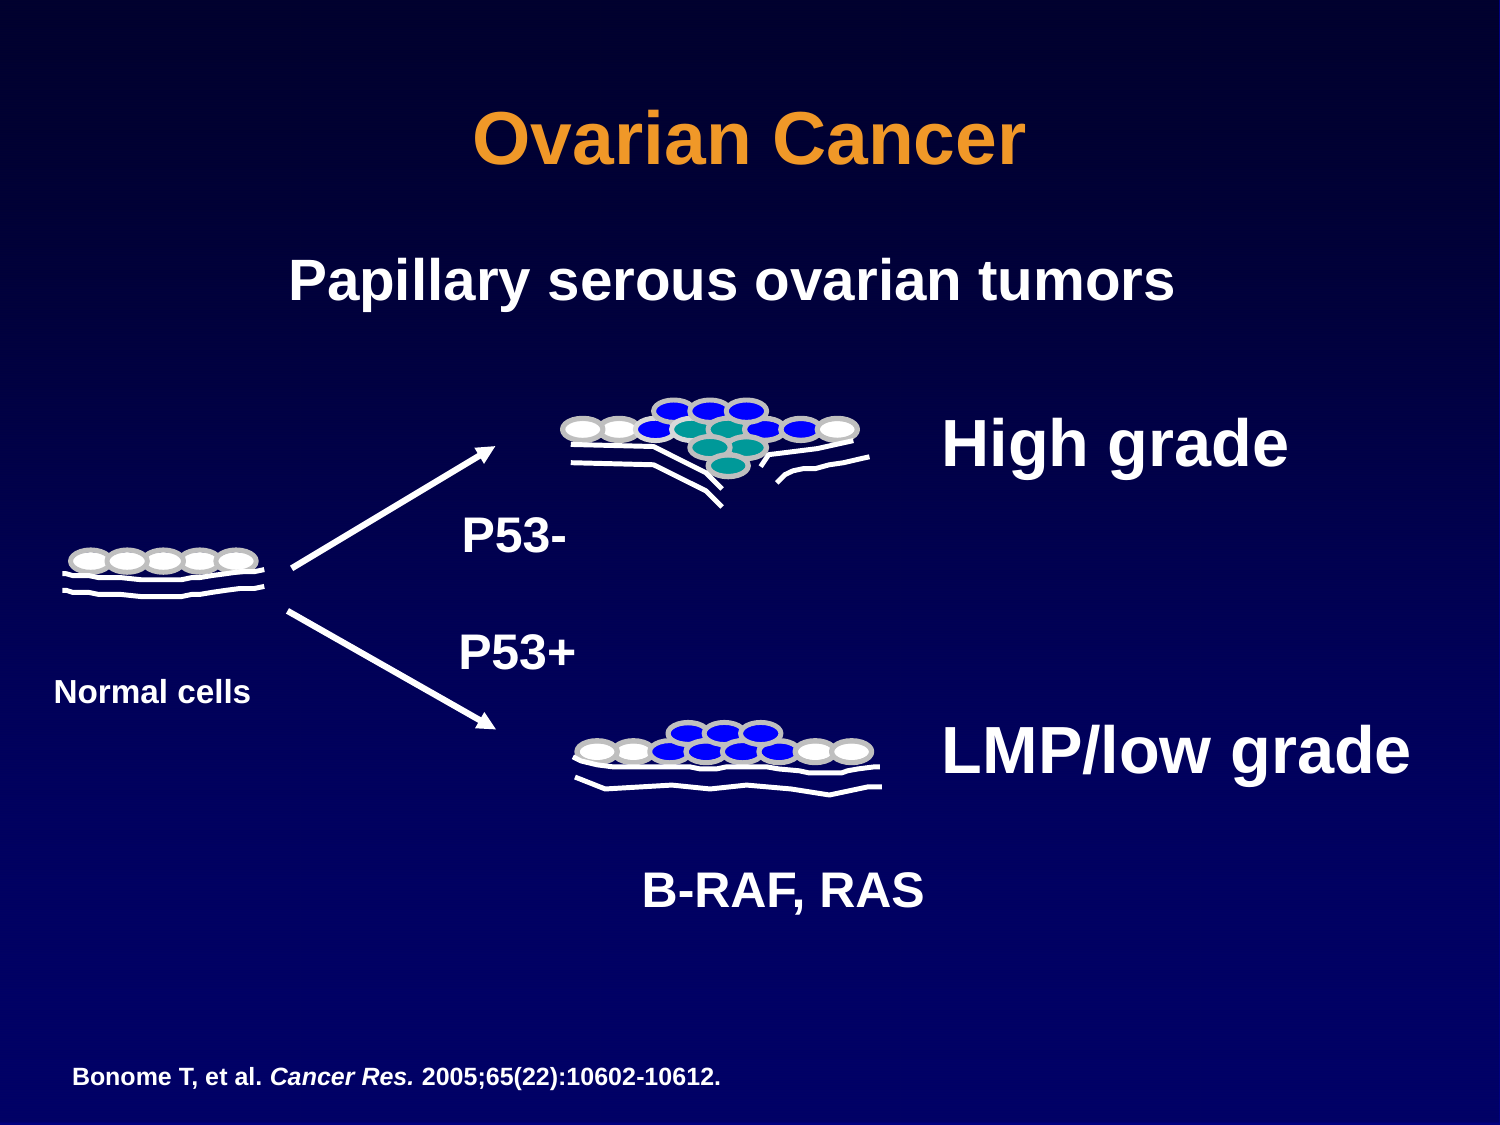

# Ovarian Cancer
Papillary serous ovarian tumors

High grade

P53-

P53+
Normal cells

LMP/low grade

B-RAF, RAS
Bonome T, et al. Cancer Res. 2005;65(22):10602-10612.